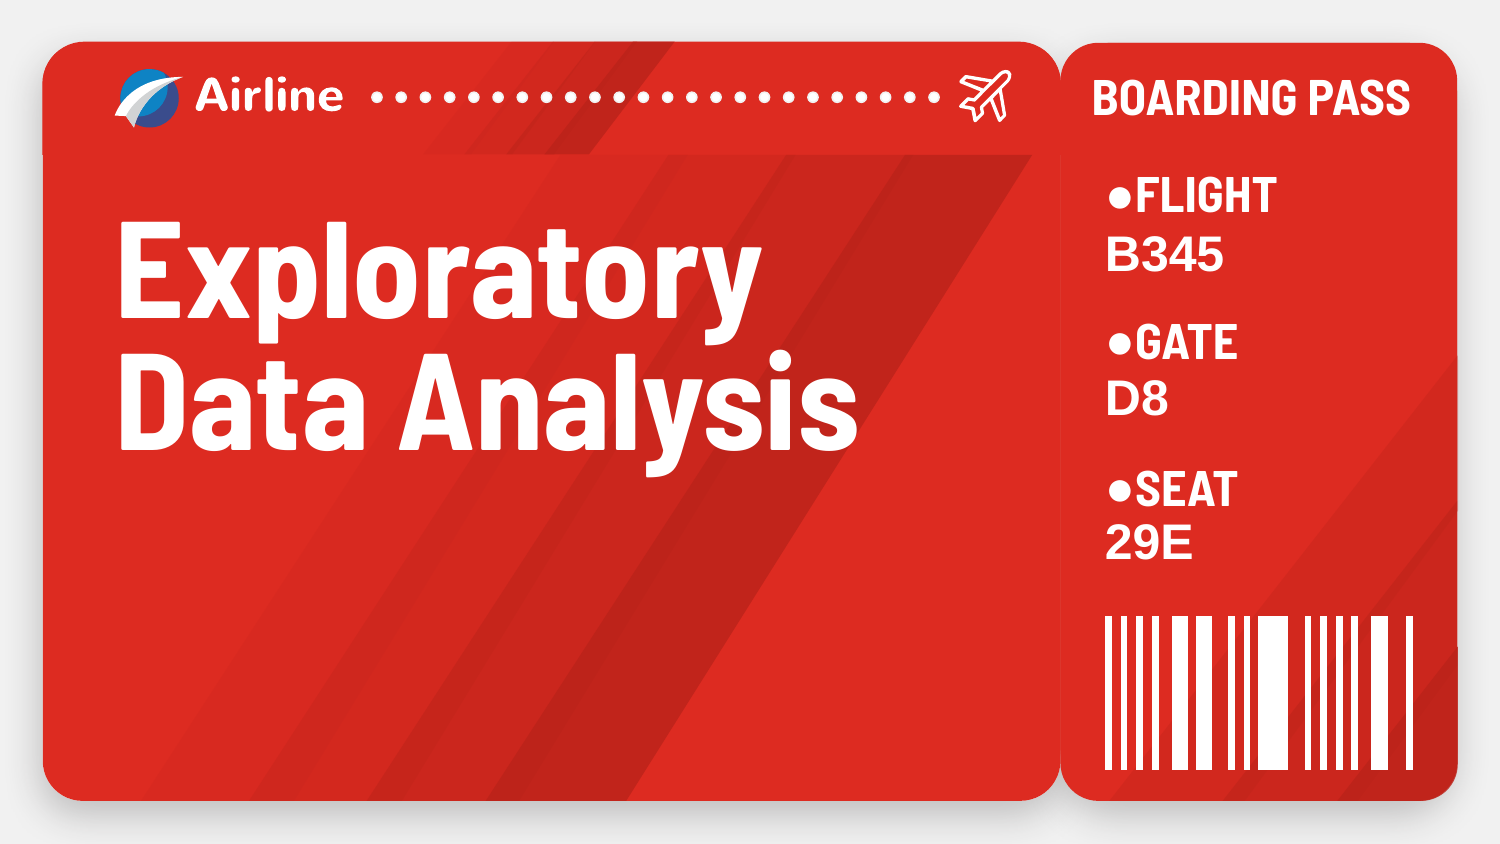

BOARDING PASS

FLIGHT
# Exploratory Data Analysis
B345
GATE
D8
SEAT
29E